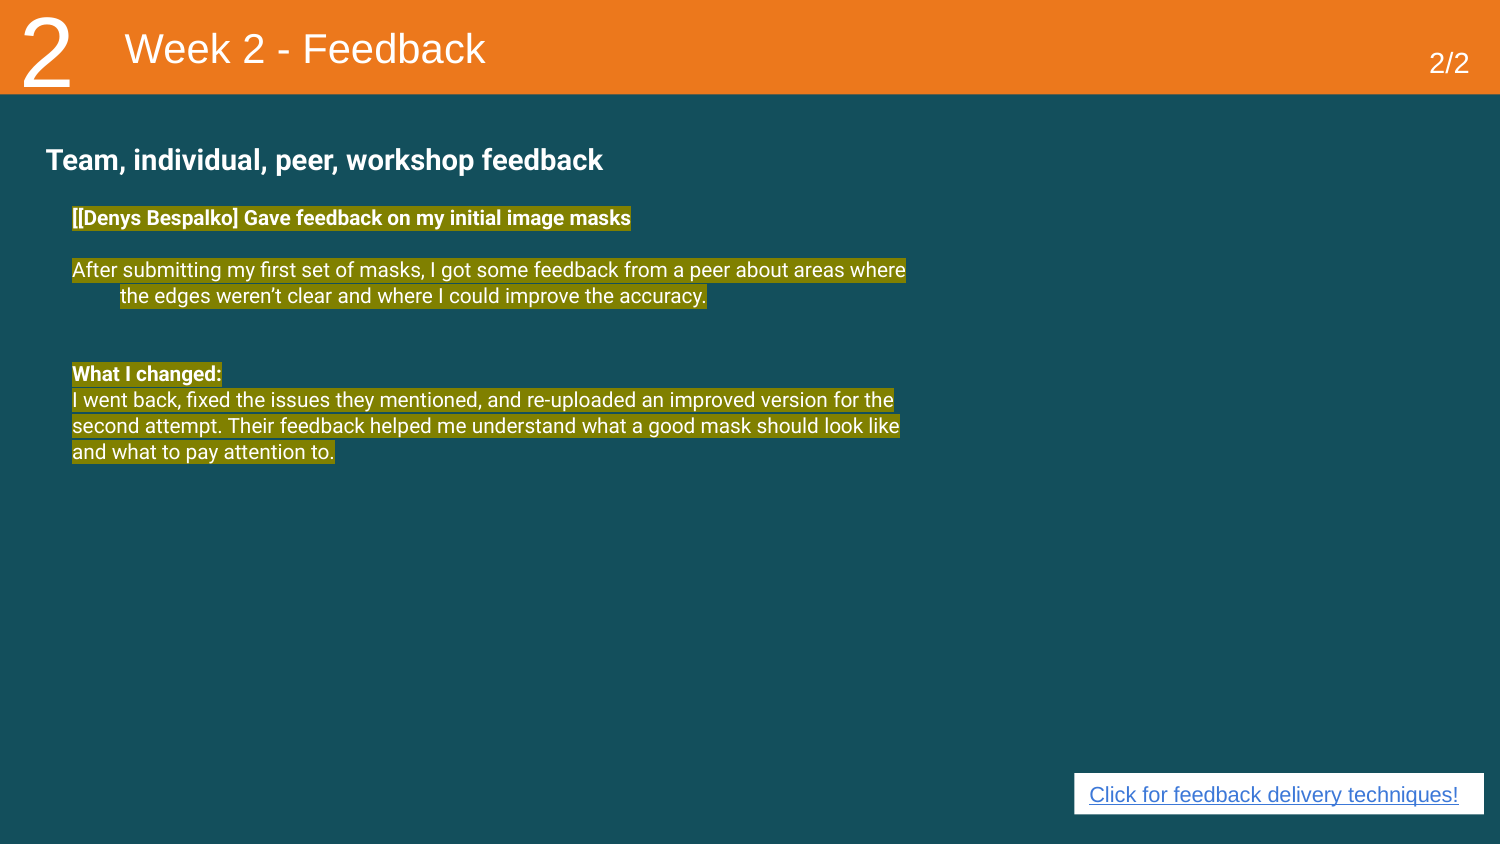

2
# Week 2 - Feedback
2/2
Team, individual, peer, workshop feedback
[[Denys Bespalko] Gave feedback on my initial image masks

After submitting my first set of masks, I got some feedback from a peer about areas where the edges weren’t clear and where I could improve the accuracy.

What I changed:
I went back, fixed the issues they mentioned, and re-uploaded an improved version for the second attempt. Their feedback helped me understand what a good mask should look like and what to pay attention to.
Click for feedback delivery techniques!